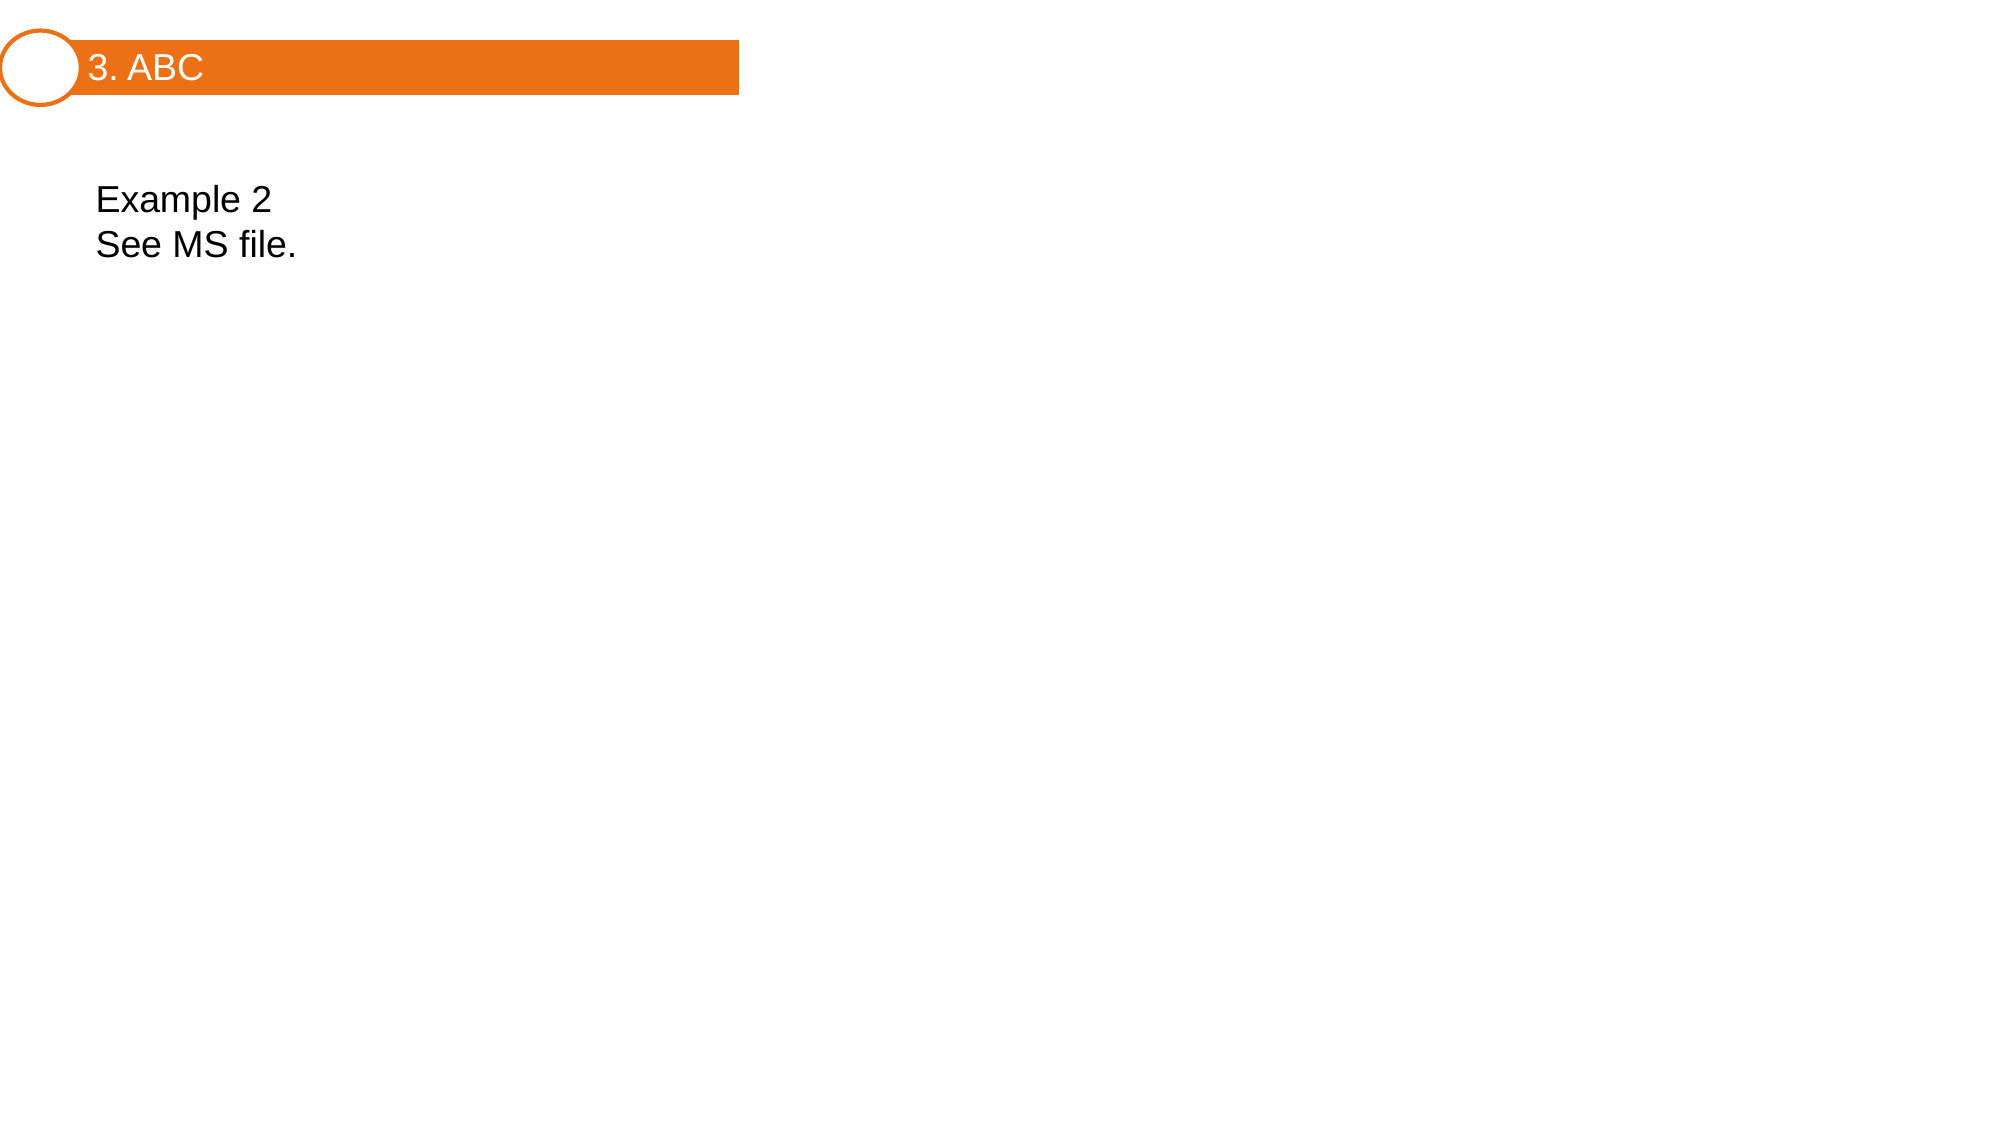

3. ABC

1. Cost Behavior Patterns and Assignment

2. Traditional Full Costing
Example 2
See MS file.